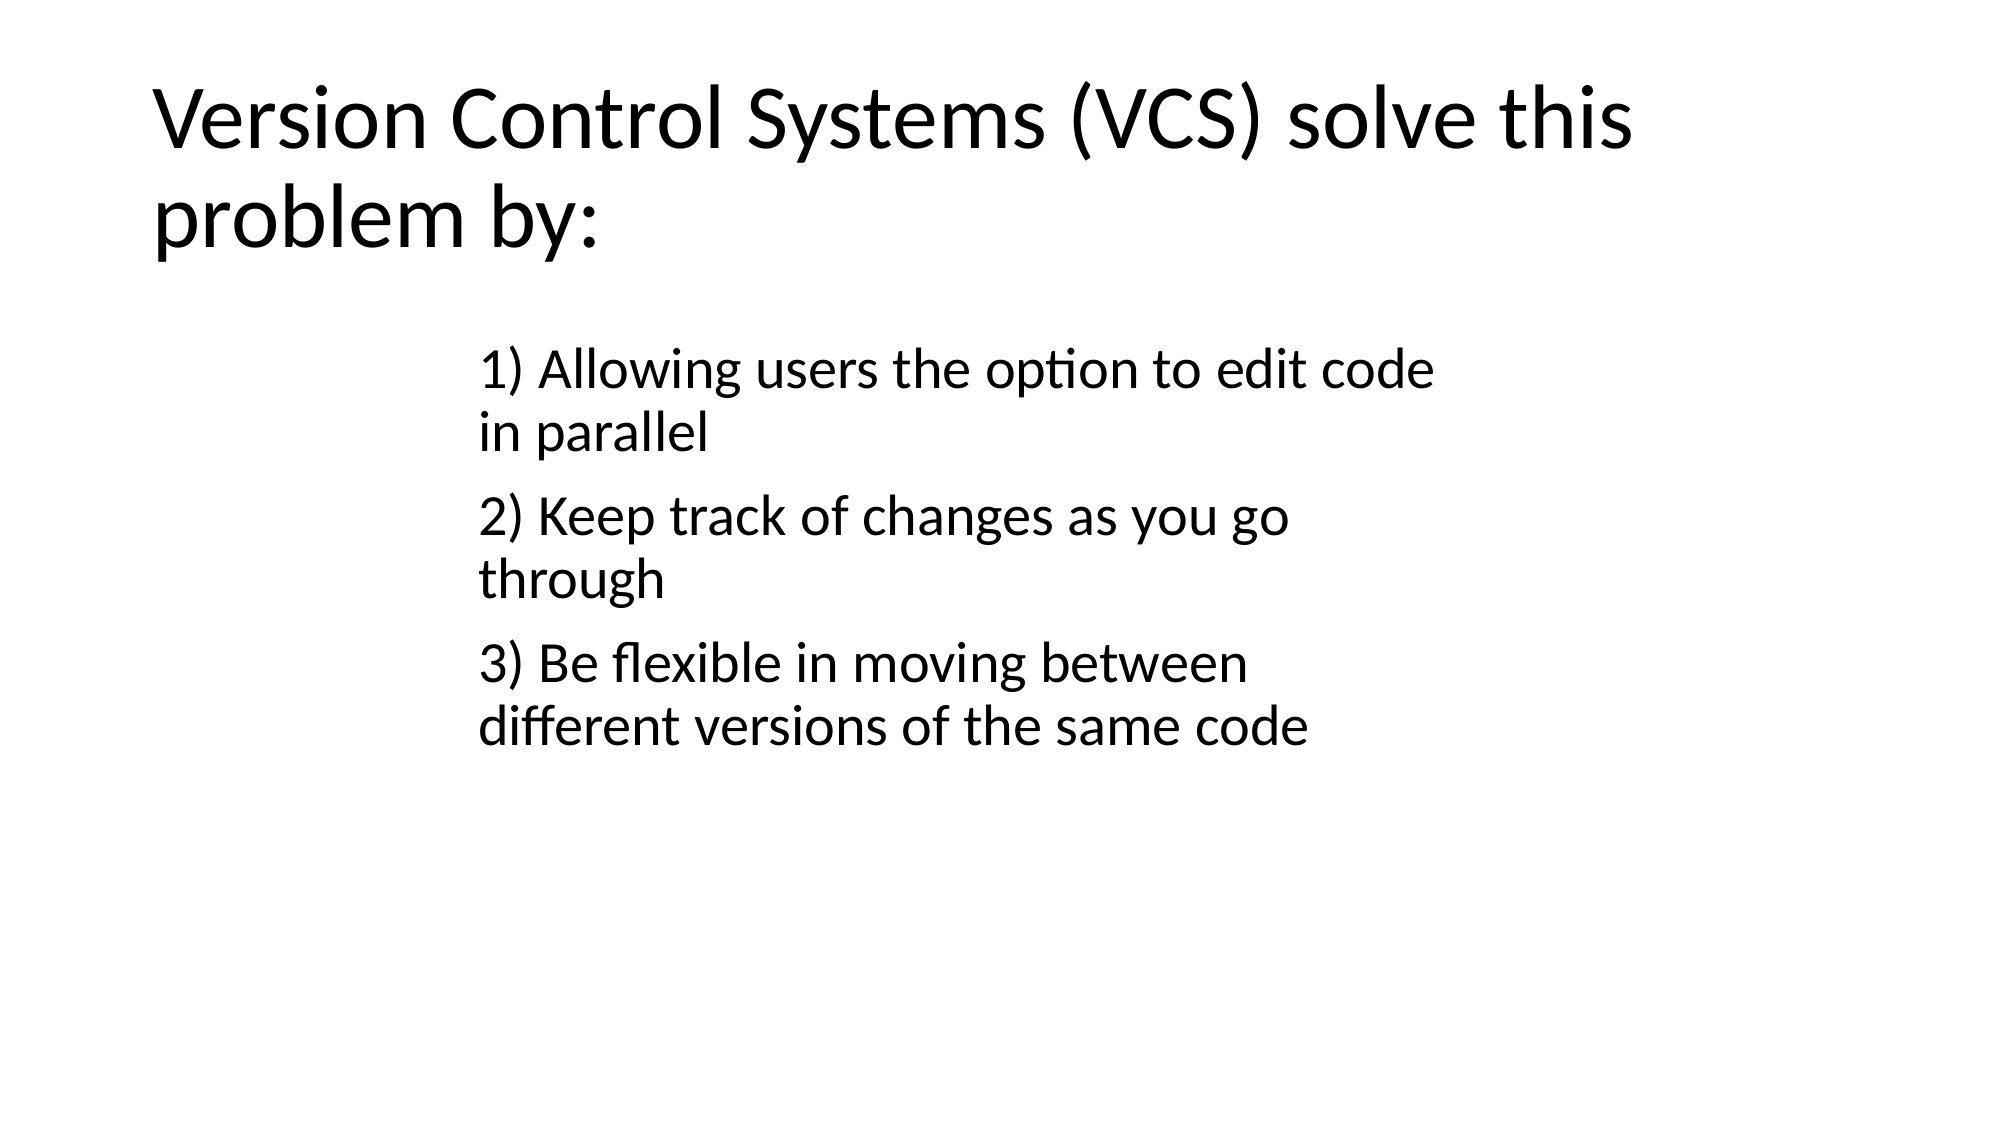

# Version Control Systems (VCS) solve this problem by:
1) Allowing users the option to edit code in parallel
2) Keep track of changes as you go through
3) Be flexible in moving between different versions of the same code